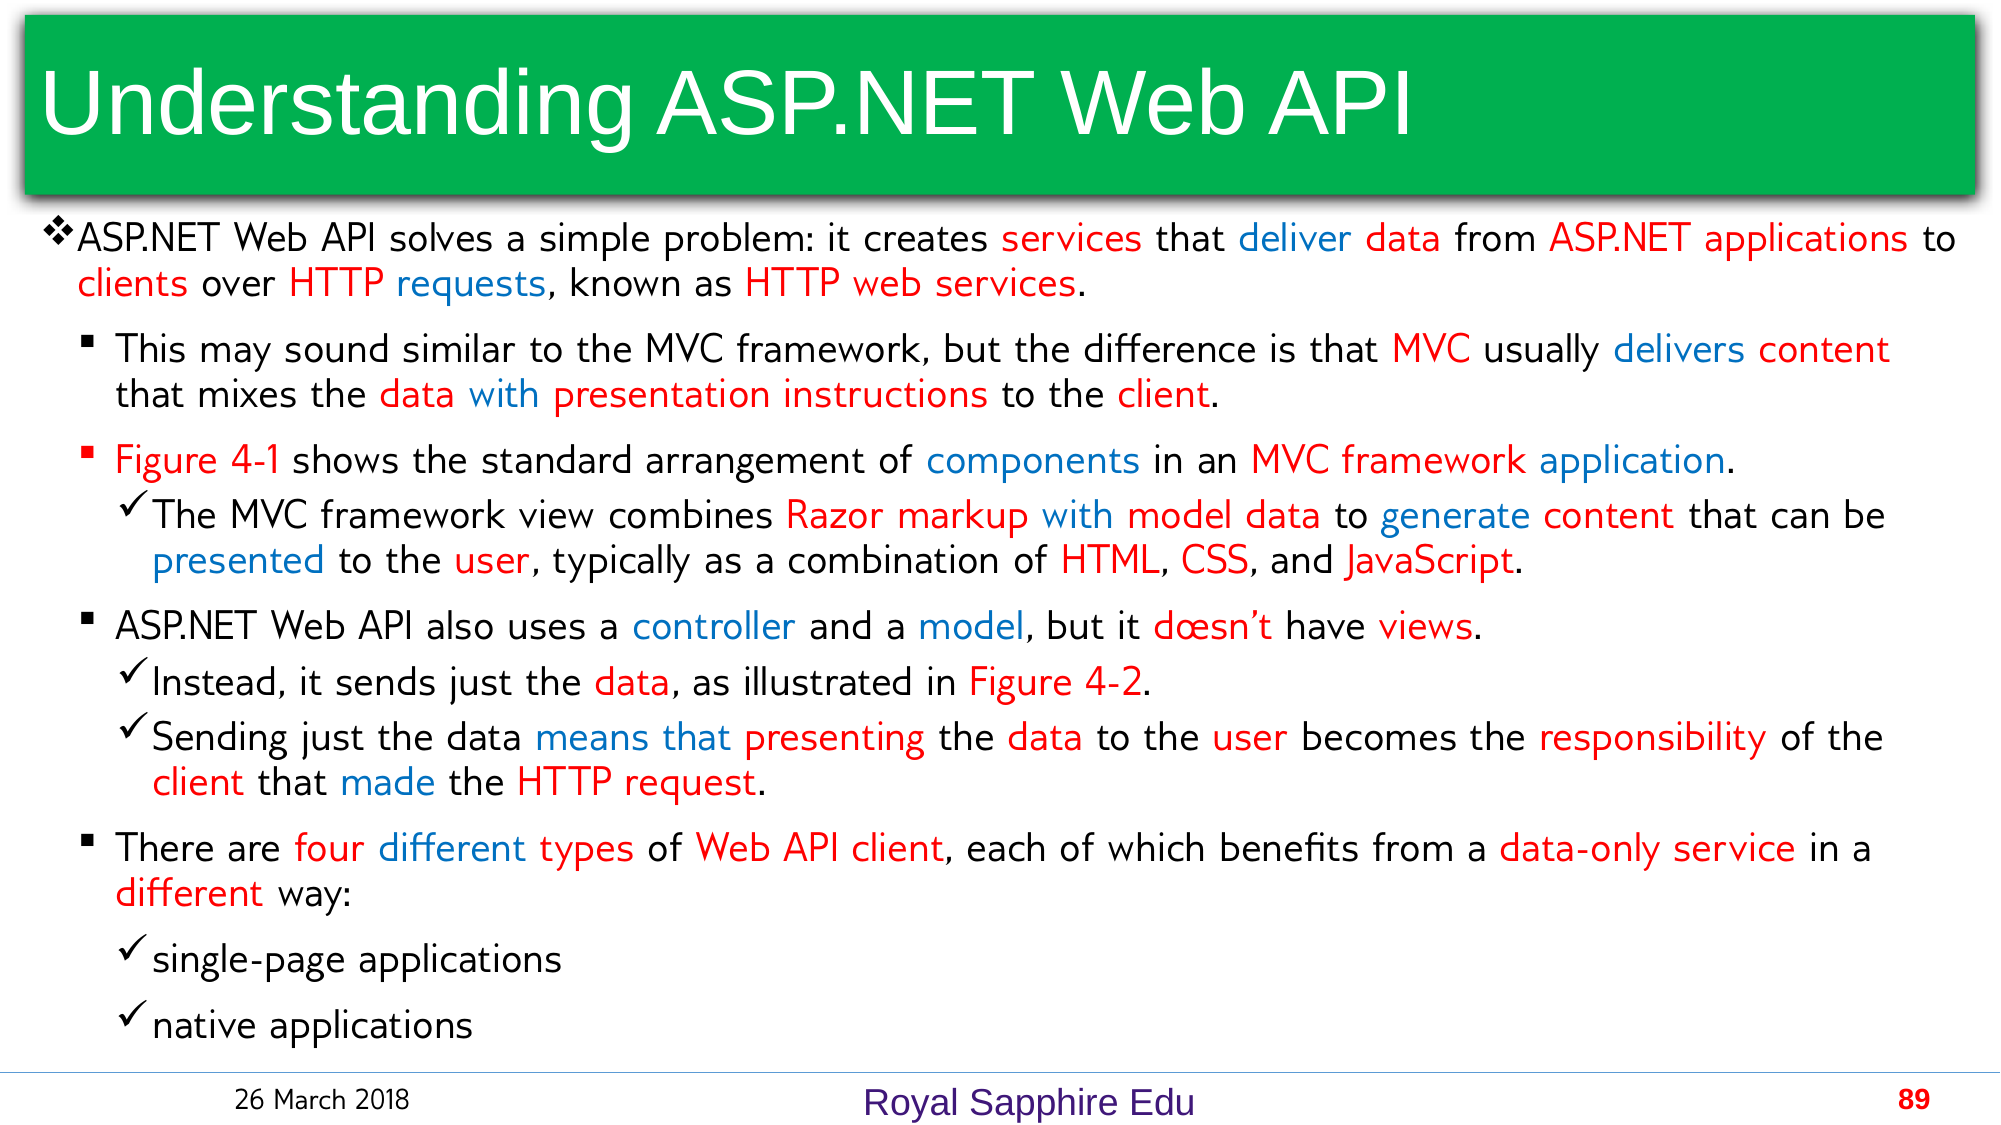

# Understanding ASP.NET Web API
ASP.NET Web API solves a simple problem: it creates services that deliver data from ASP.NET applications to clients over HTTP requests, known as HTTP web services.
This may sound similar to the MVC framework, but the difference is that MVC usually delivers content that mixes the data with presentation instructions to the client.
Figure 4-1 shows the standard arrangement of components in an MVC framework application.
The MVC framework view combines Razor markup with model data to generate content that can be presented to the user, typically as a combination of HTML, CSS, and JavaScript.
ASP.NET Web API also uses a controller and a model, but it doesn’t have views.
Instead, it sends just the data, as illustrated in Figure 4-2.
Sending just the data means that presenting the data to the user becomes the responsibility of the client that made the HTTP request.
There are four different types of Web API client, each of which benefits from a data-only service in a different way:
single-page applications
native applications
26 March 2018
89